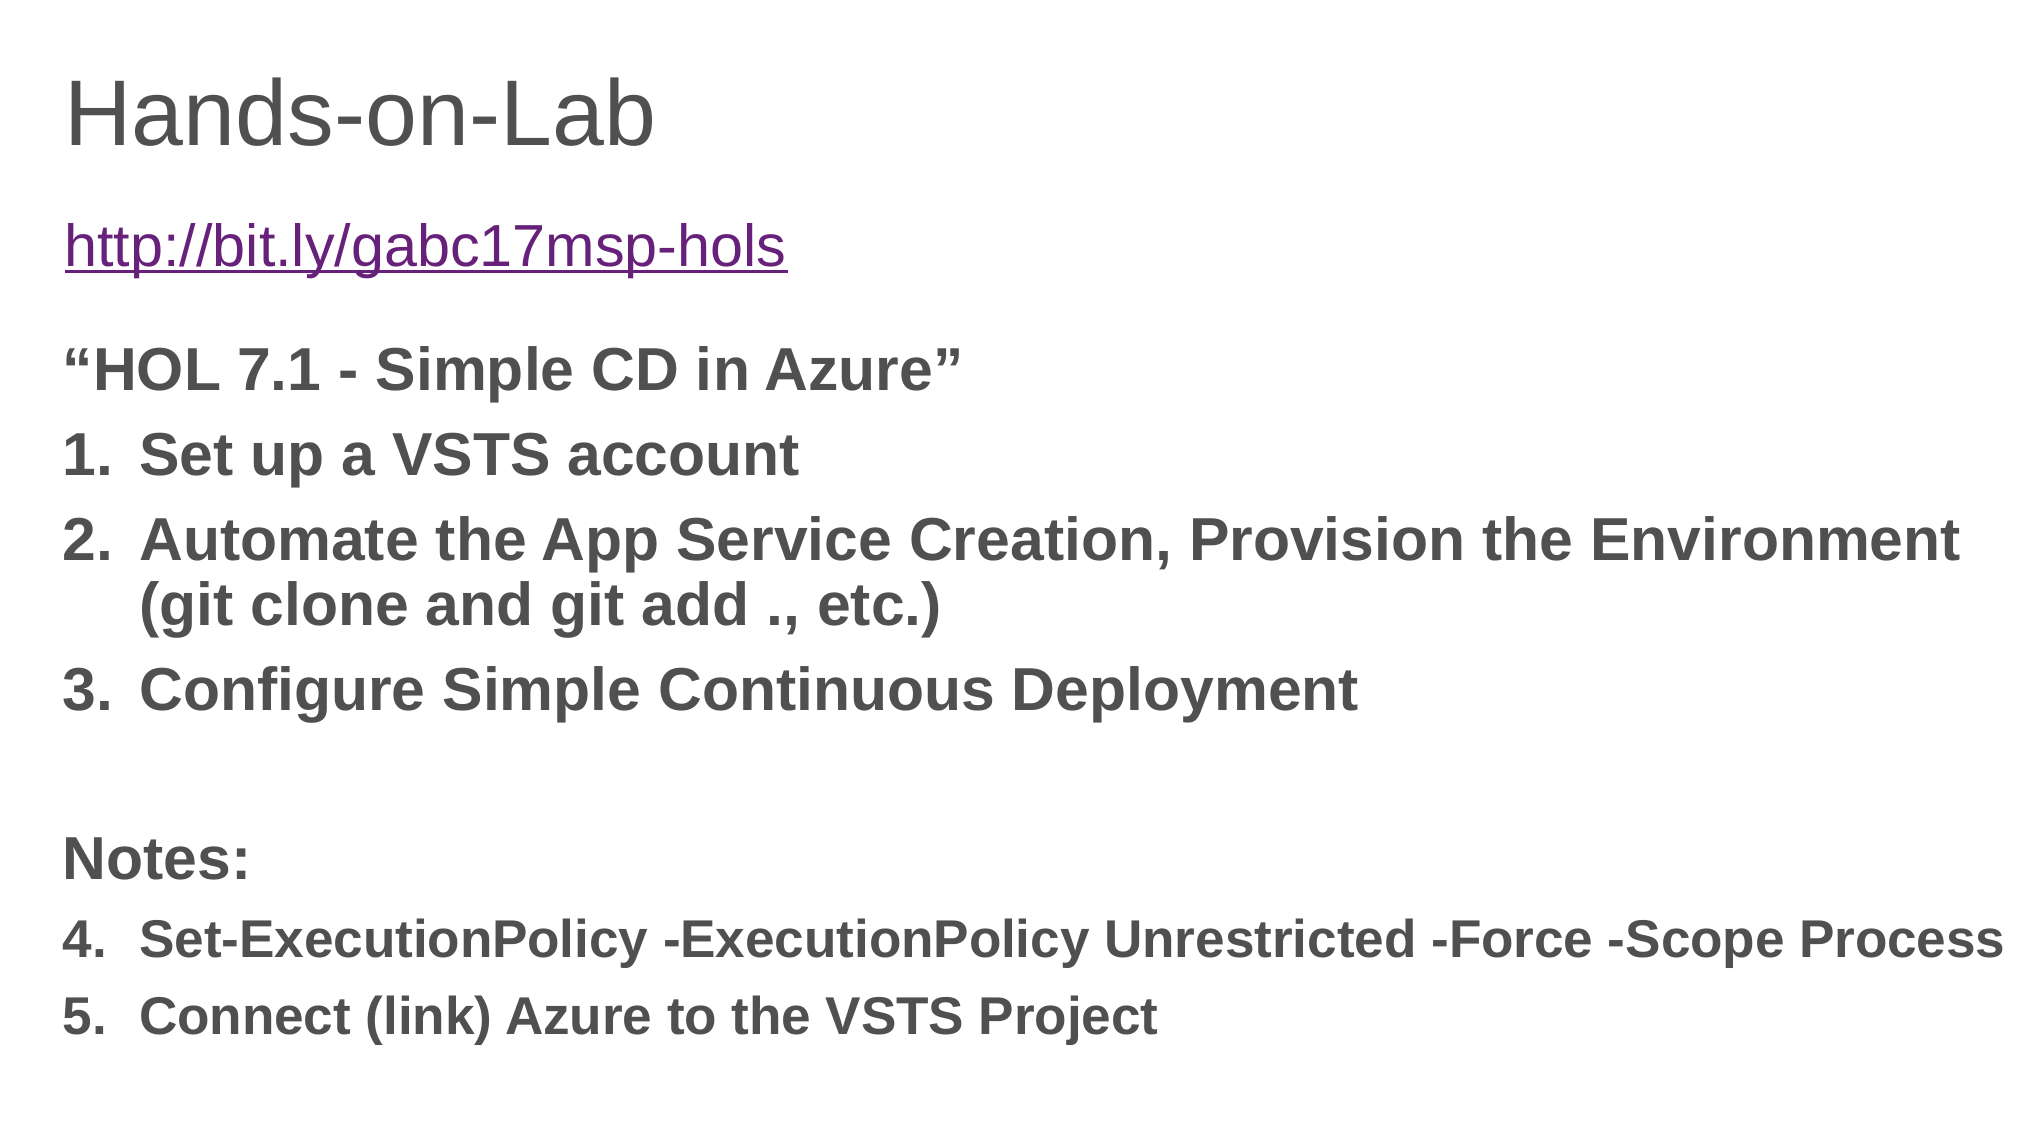

Hands-on-Lab
http://bit.ly/gabc17msp-hols
“HOL 7.1 - Simple CD in Azure”
Set up a VSTS account
Automate the App Service Creation, Provision the Environment (git clone and git add ., etc.)
Configure Simple Continuous Deployment

Notes:
Set-ExecutionPolicy -ExecutionPolicy Unrestricted -Force -Scope Process
Connect (link) Azure to the VSTS Project